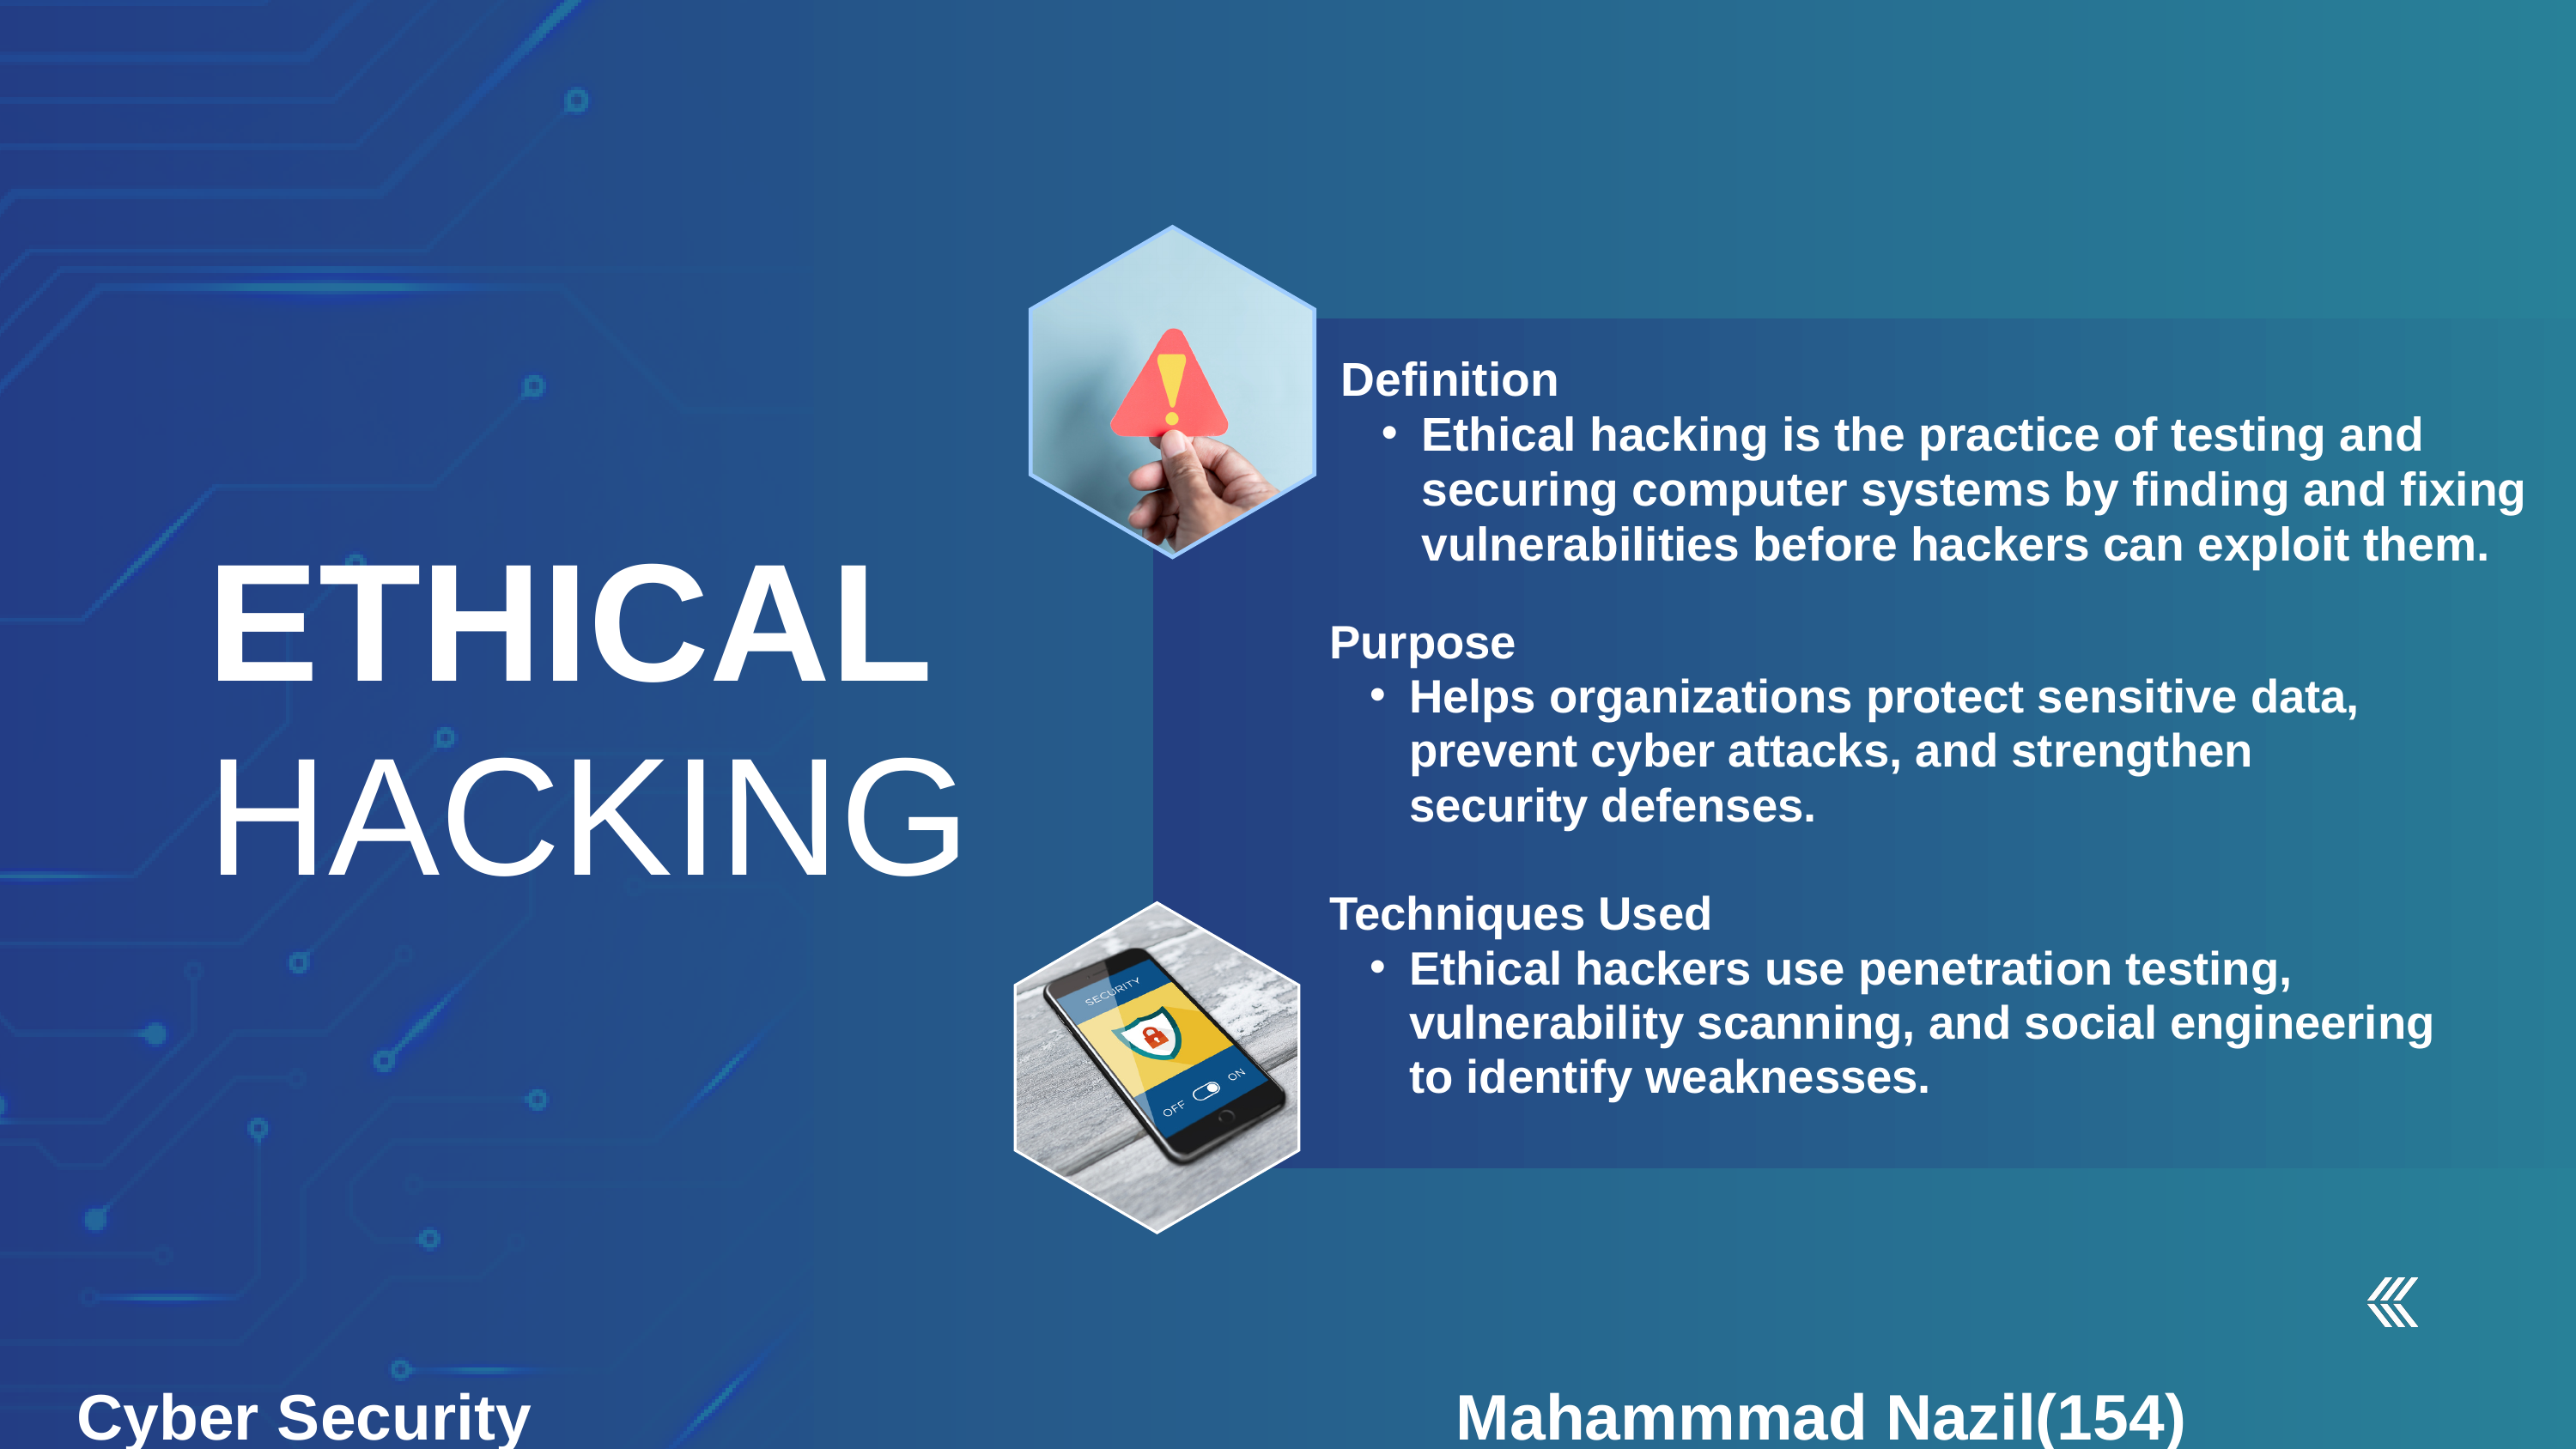

Definition
Ethical hacking is the practice of testing and securing computer systems by finding and fixing vulnerabilities before hackers can exploit them.

ETHICAL
HACKING

Purpose
Helps organizations protect sensitive data, prevent cyber attacks, and strengthen security defenses.

Techniques Used
Ethical hackers use penetration testing, vulnerability scanning, and social engineering to identify weaknesses.

Cyber Security                                                    Mahammmad Nazil(154)                                                                           12